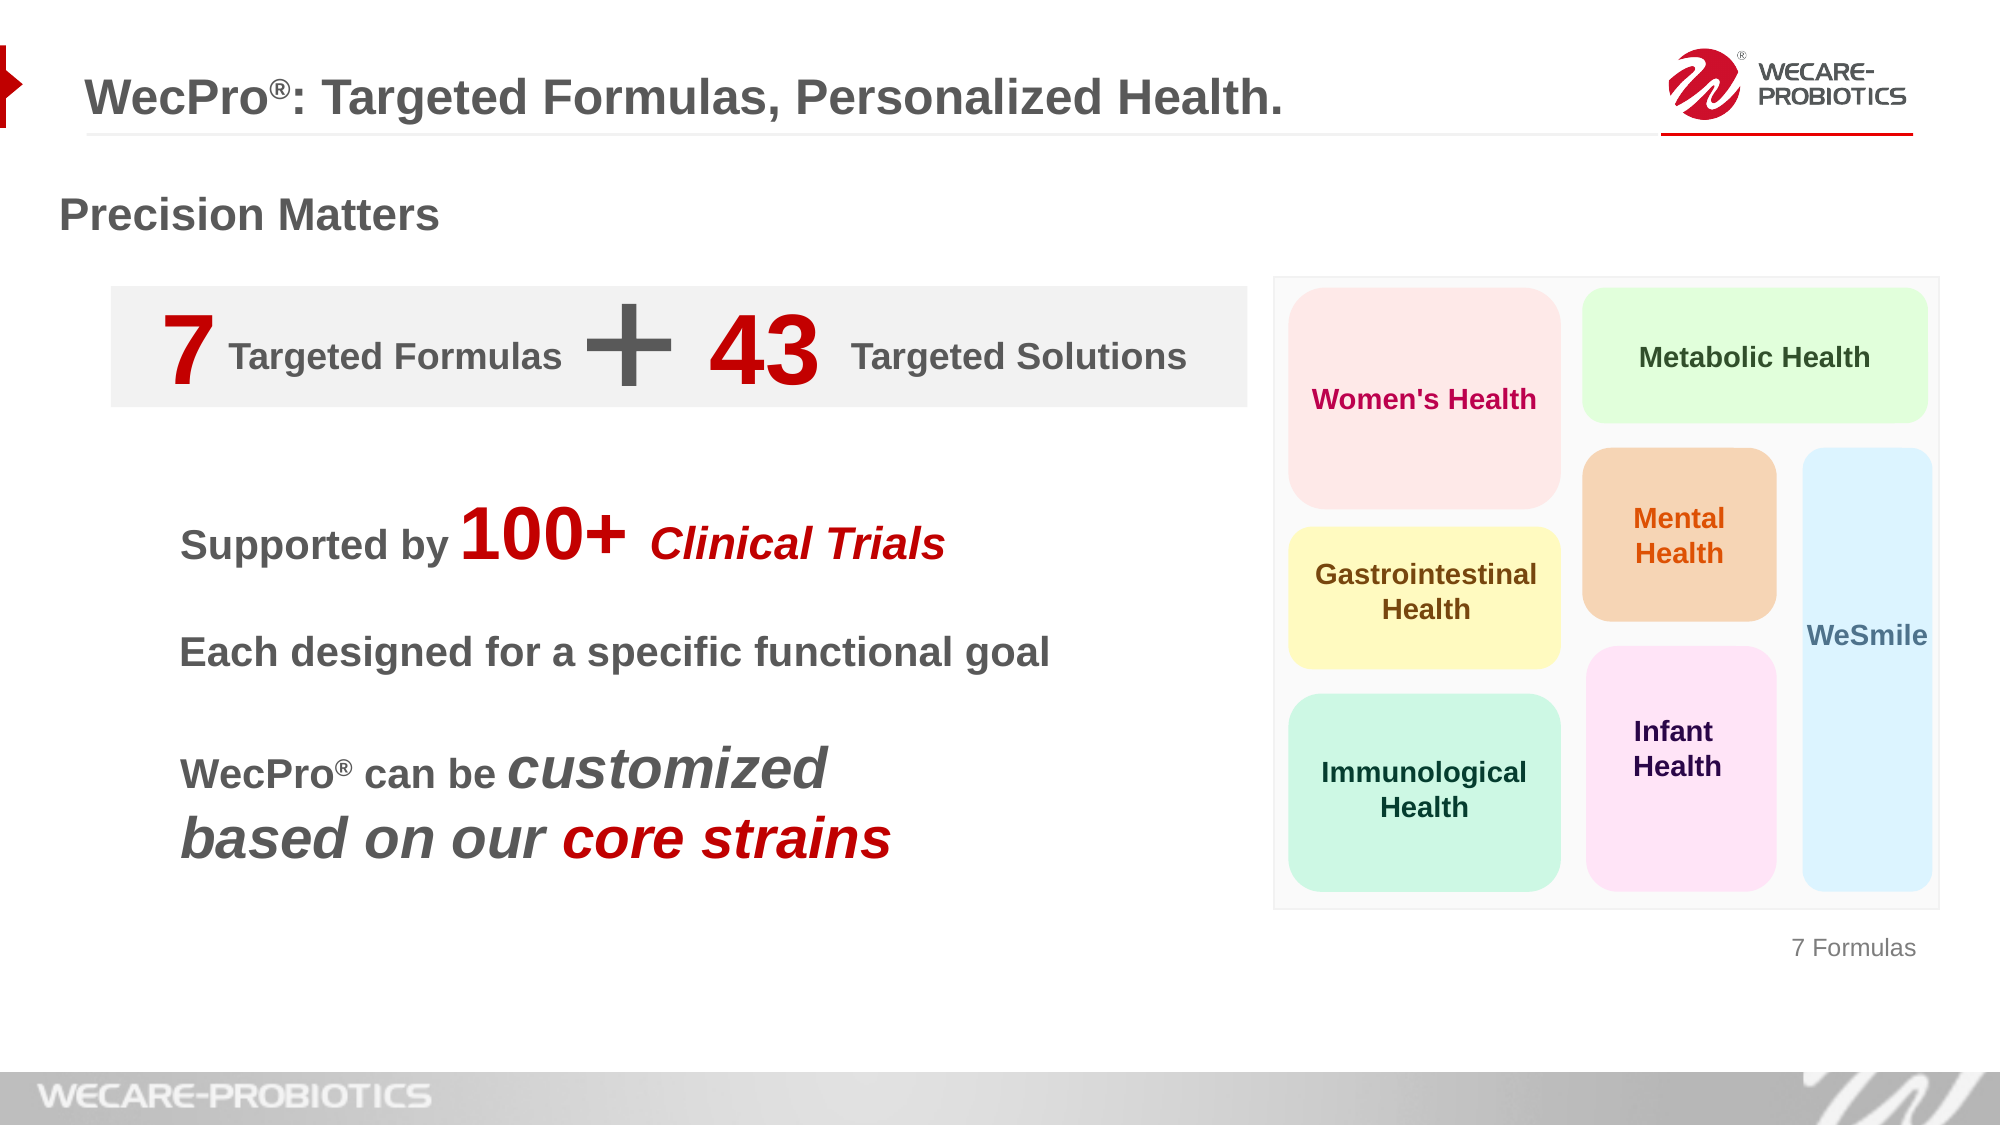

WecPro®: Targeted Formulas, Personalized Health.
Precision Matters
7
43

 Targeted Formulas
Targeted Solutions

Metabolic Health
Women's Health
Mental Health

Gastrointestinal Health
WeSmile

Infant
Health
Immunological Health
Supported by 100+ Clinical Trials
Each designed for a specific functional goal
WecPro® can be customized based on our core strains
7 Formulas